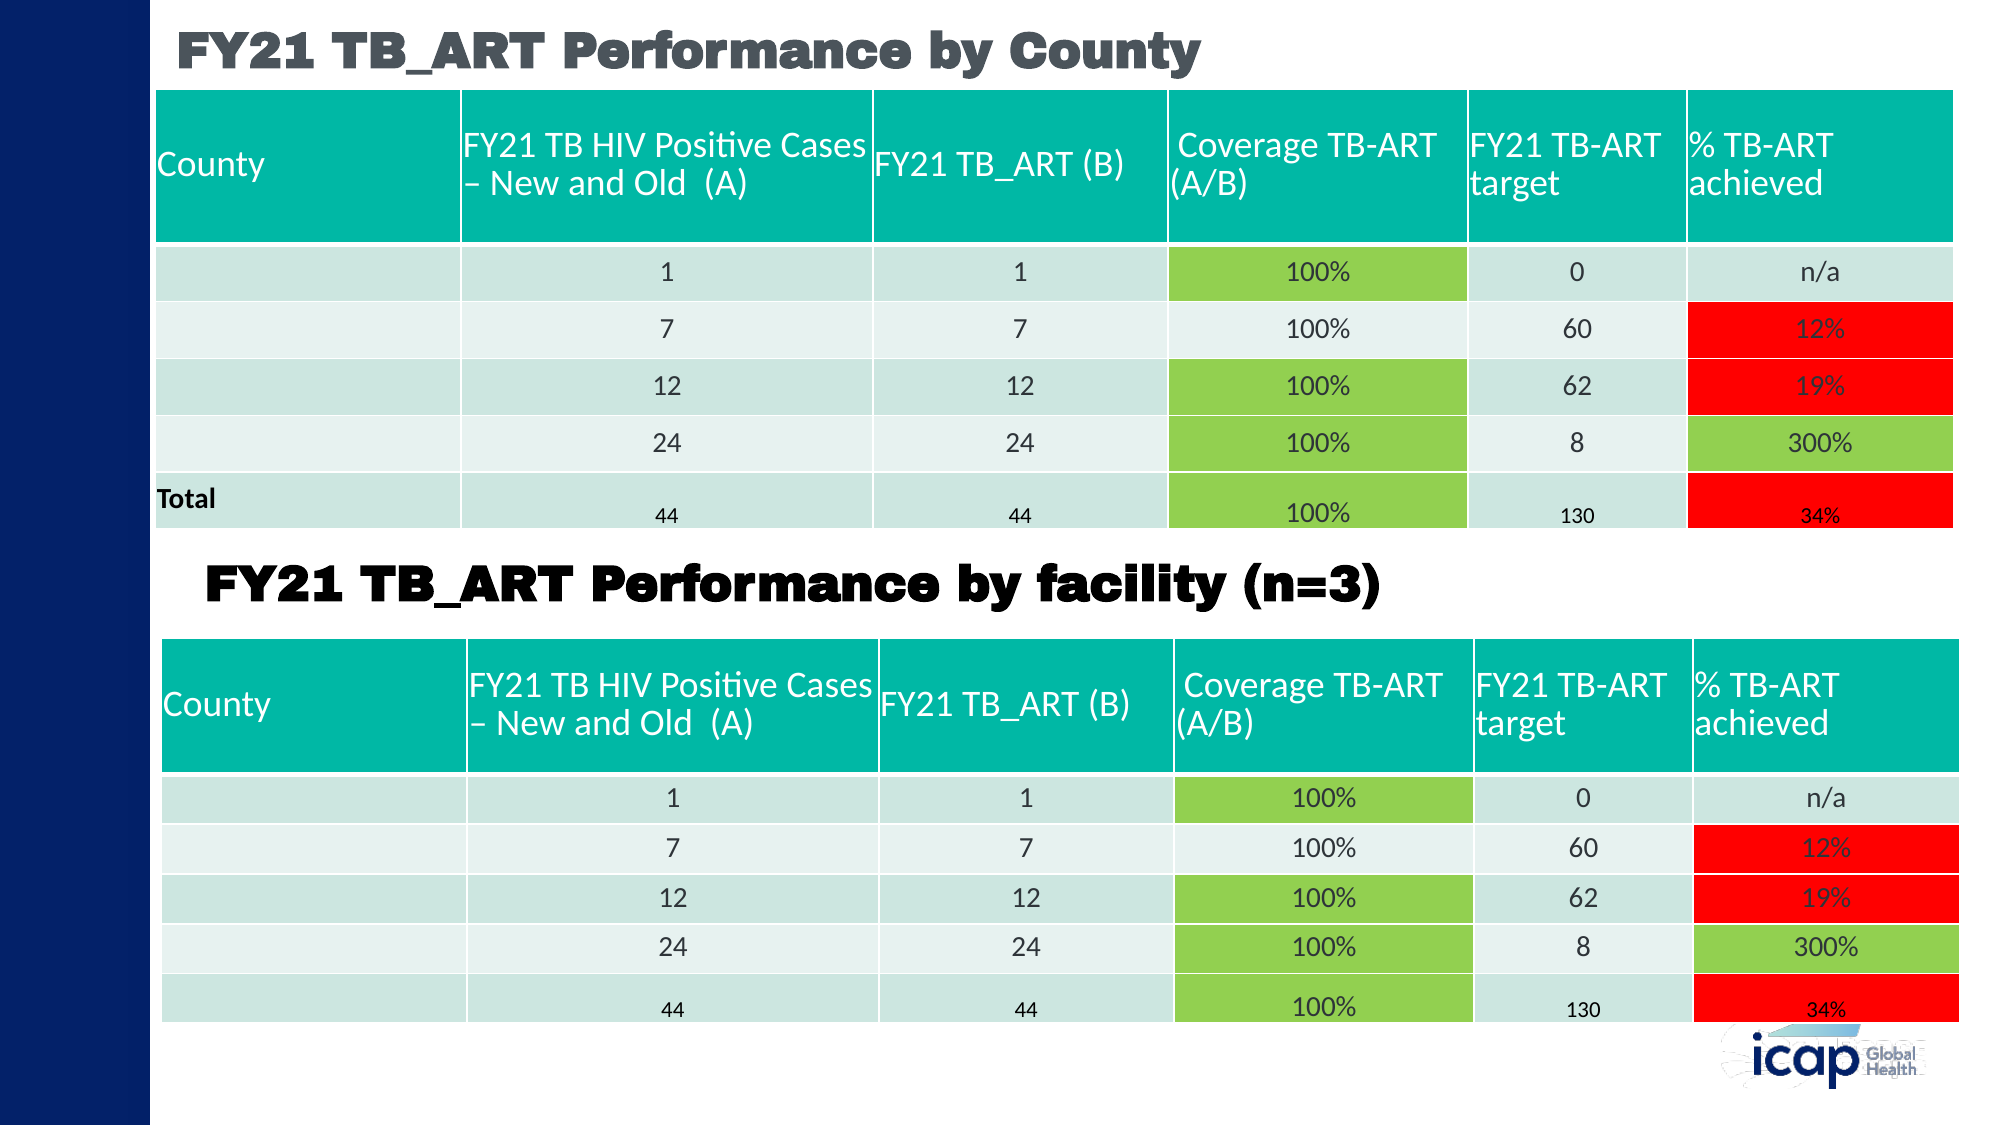

# FY21 TB_ART Performance by County
| County | FY21 TB HIV Positive Cases – New and Old (A) | FY21 TB\_ART (B) | Coverage TB-ART (A/B) | FY21 TB-ART target | % TB-ART achieved |
| --- | --- | --- | --- | --- | --- |
|  | 1 | 1 | 100% | 0 | n/a |
|  | 7 | 7 | 100% | 60 | 12% |
|  | 12 | 12 | 100% | 62 | 19% |
|  | 24 | 24 | 100% | 8 | 300% |
| Total | 44 | 44 | 100% | 130 | 34% |
FY21 TB_ART Performance by facility (n=3)
| County | FY21 TB HIV Positive Cases – New and Old (A) | FY21 TB\_ART (B) | Coverage TB-ART (A/B) | FY21 TB-ART target | % TB-ART achieved |
| --- | --- | --- | --- | --- | --- |
|  | 1 | 1 | 100% | 0 | n/a |
|  | 7 | 7 | 100% | 60 | 12% |
|  | 12 | 12 | 100% | 62 | 19% |
|  | 24 | 24 | 100% | 8 | 300% |
|  | 44 | 44 | 100% | 130 | 34% |